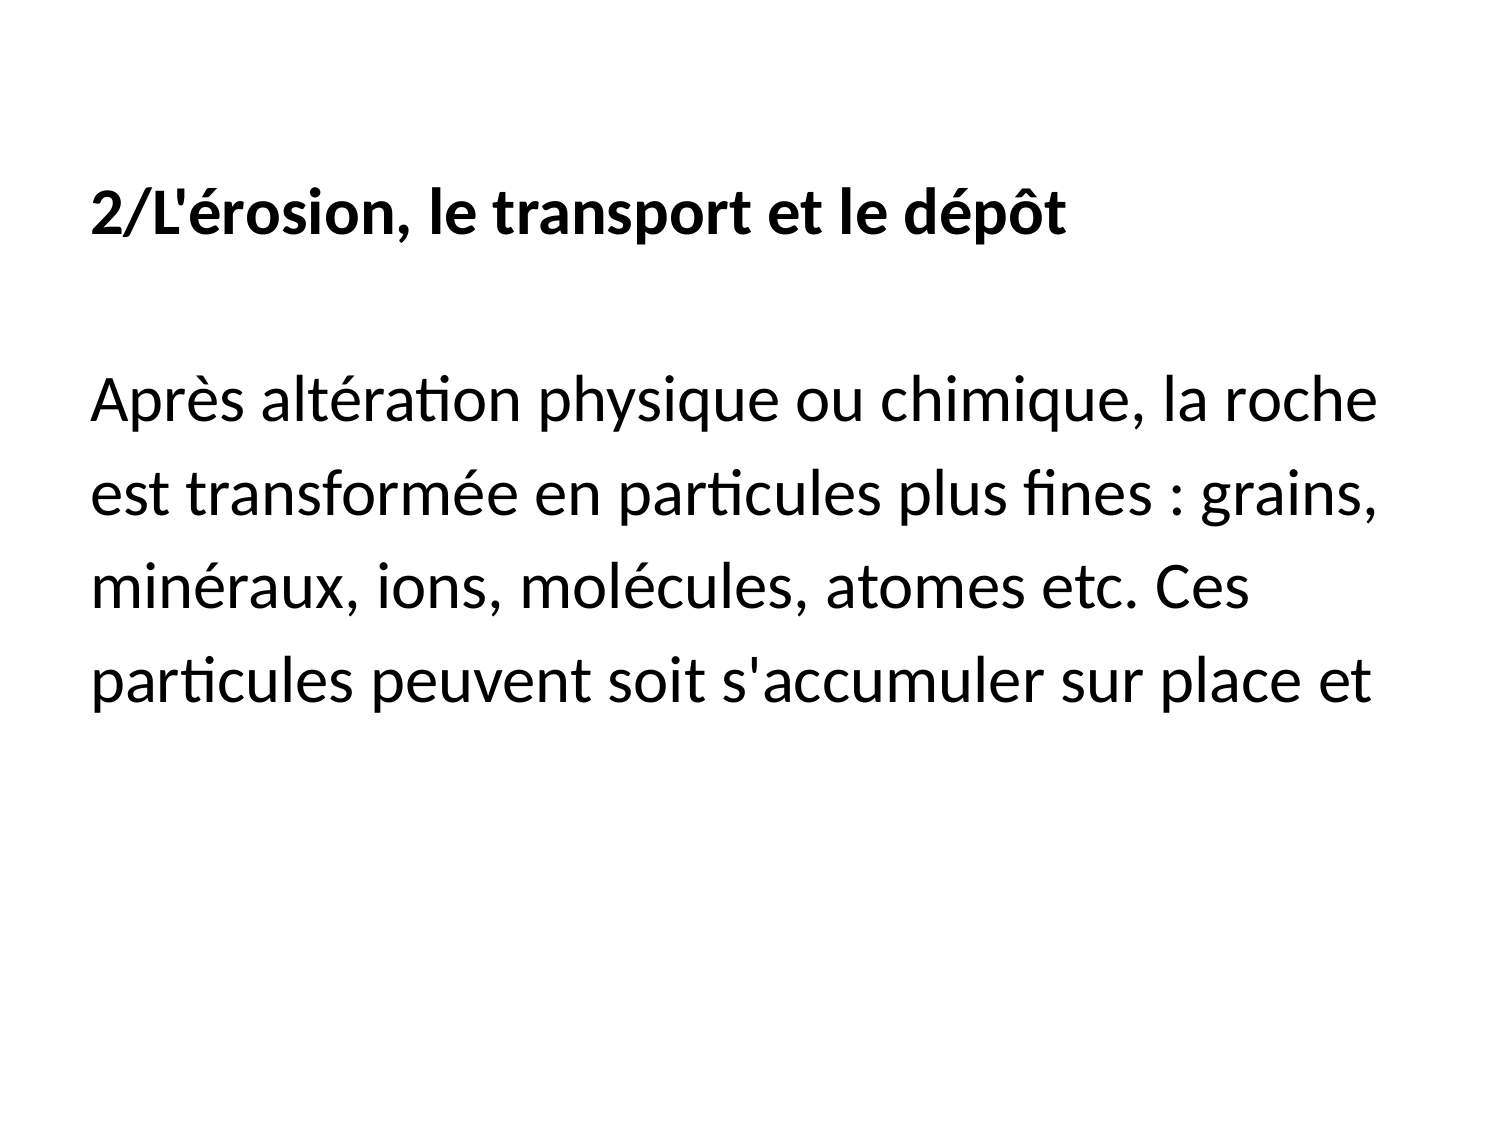

2/L'érosion, le transport et le dépôt

Après altération physique ou chimique, la roche
est transformée en particules plus fines : grains,
minéraux, ions, molécules, atomes etc. Ces
particules peuvent soit s'accumuler sur place et